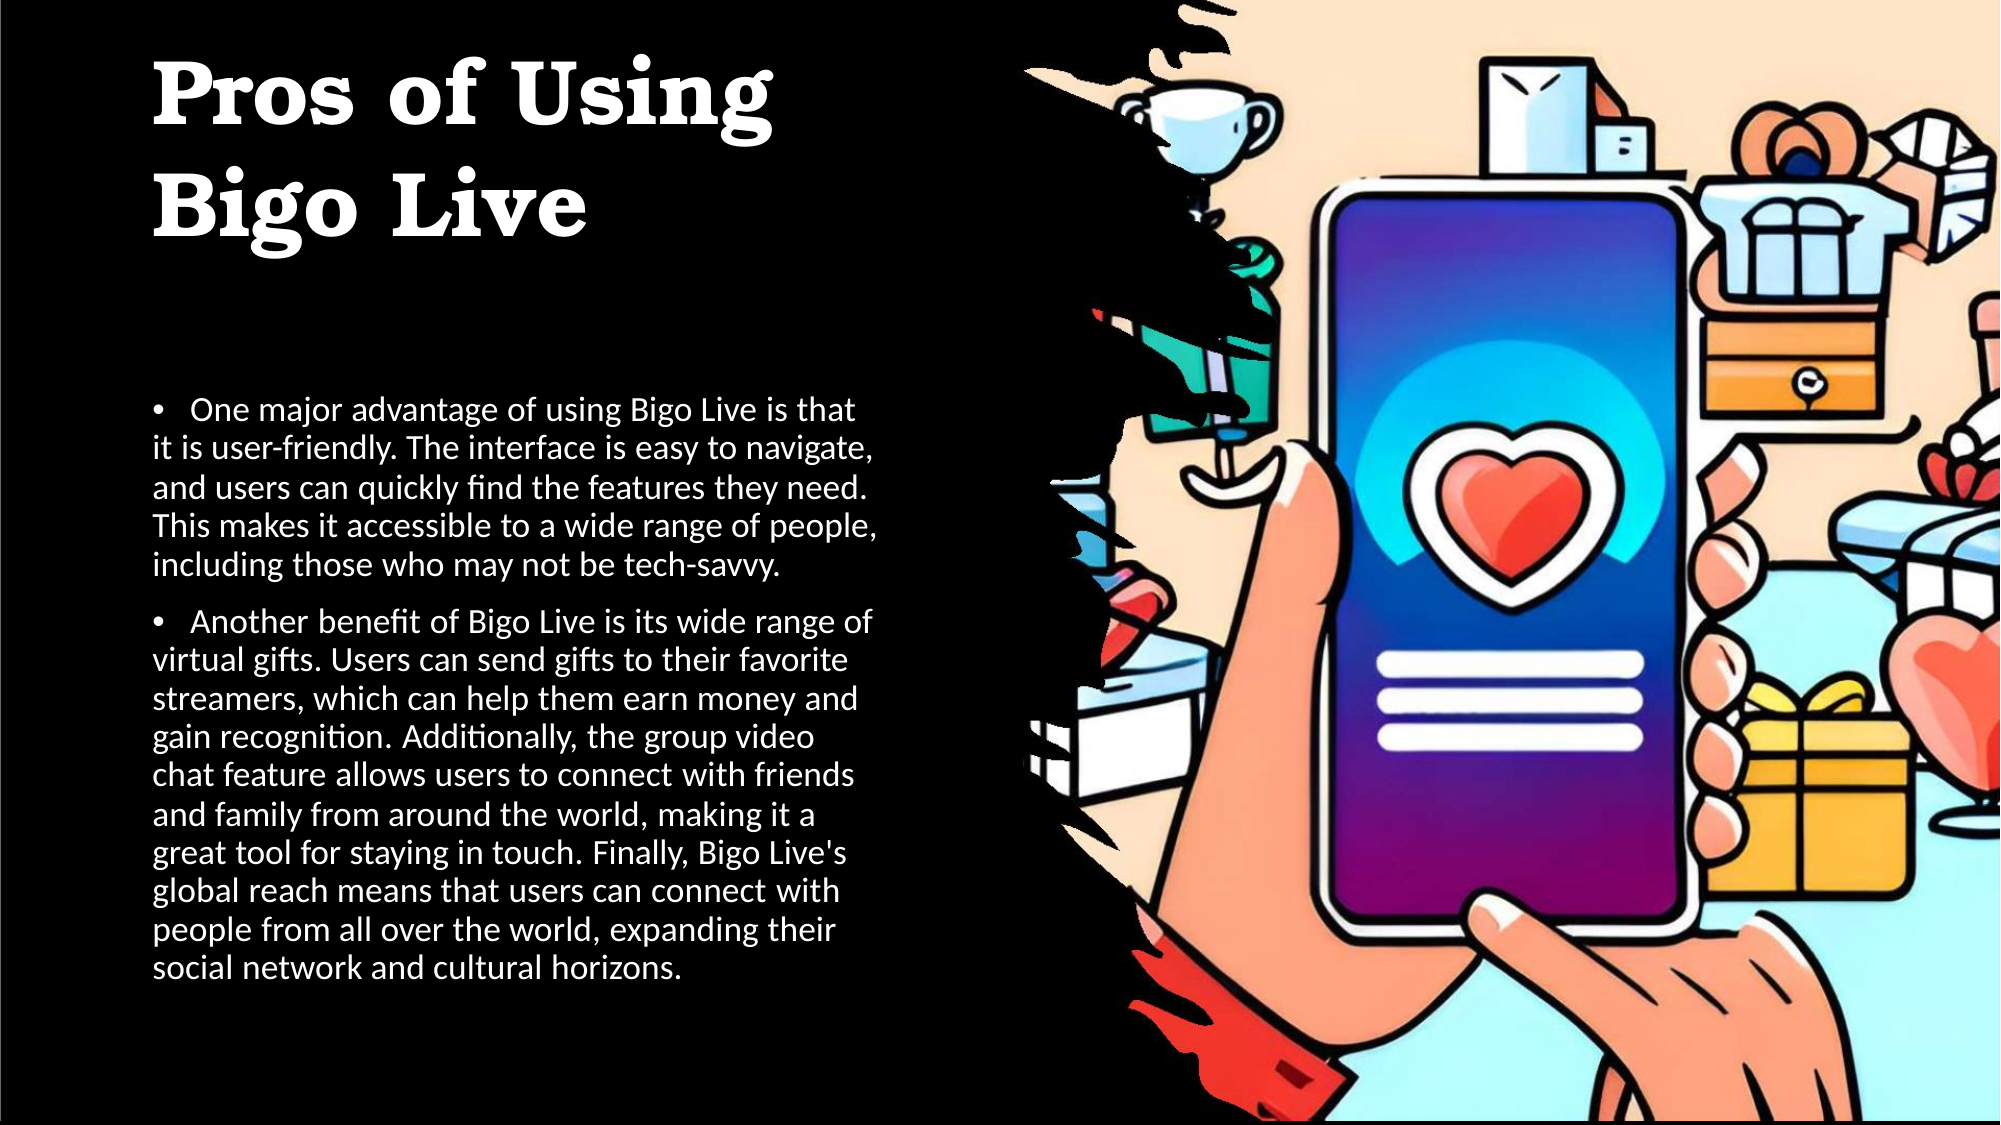

Pros of Using Bigo Live
• One major advantage of using Bigo Live is that
it is user-friendly. The interface is easy to navigate,
and users can quickly find the features they need.
This makes it accessible to a wide range of people,
including those who may not be tech-savvy.
• Another benefit of Bigo Live is its wide range of
virtual gifts. Users can send gifts to their favorite
streamers, which can help them earn money and
gain recognition. Additionally, the group video
chat feature allows users to connect with friends
and family from around the world, making it a
great tool for staying in touch. Finally, Bigo Live's
global reach means that users can connect with
people from all over the world, expanding their
social network and cultural horizons.